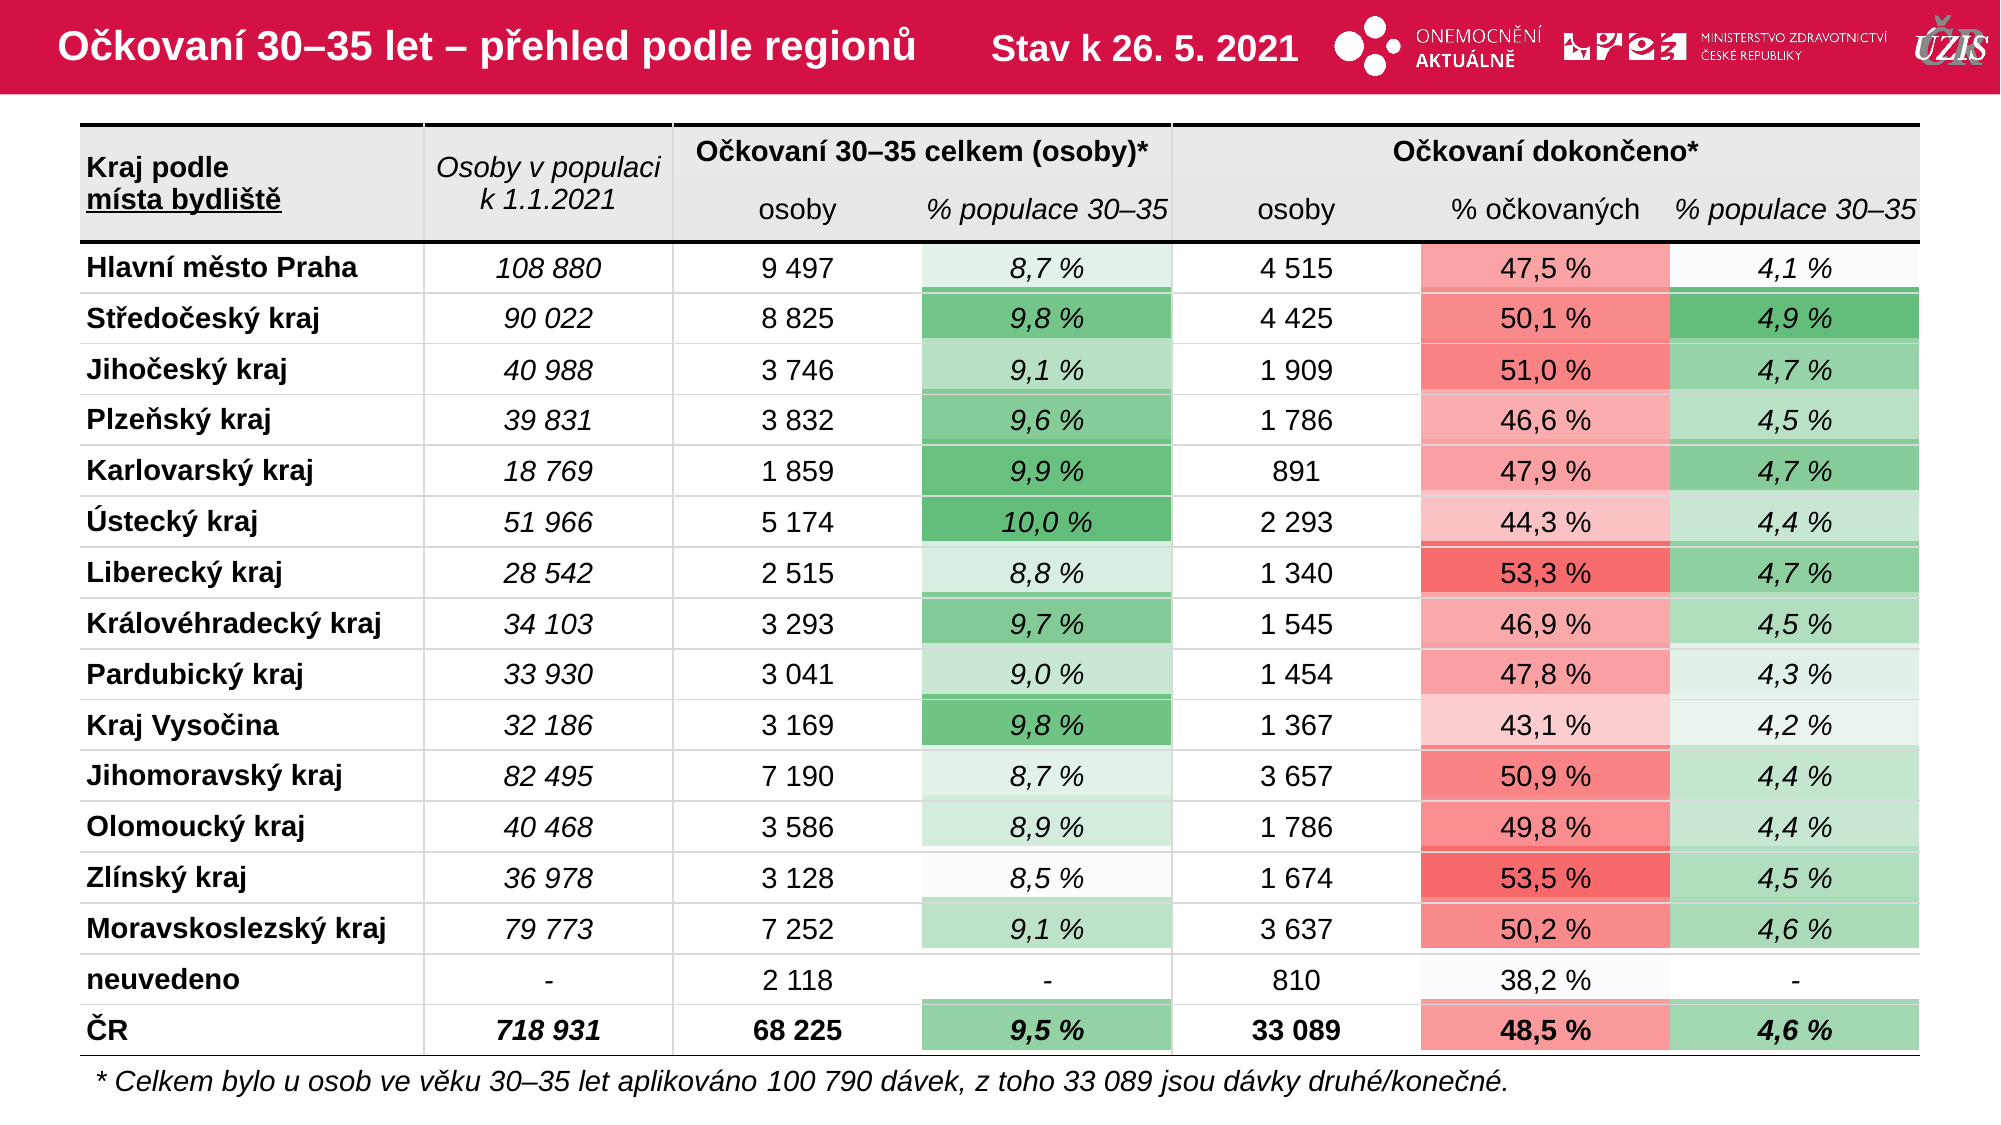

# Očkovaní 30–35 let – přehled podle regionů
Stav k 26. 5. 2021
| Kraj podle místa bydliště | Osoby v populaci k 1.1.2021 | Očkovaní 30–35 celkem (osoby)\* |  | Očkovaní dokončeno\* |  |  |
| --- | --- | --- | --- | --- | --- | --- |
|  |  | osoby | % populace 30–35 | osoby | % očkovaných | % populace 30–35 |
| Hlavní město Praha | 108 880 | 9 497 | 8,7 % | 4 515 | 47,5 % | 4,1 % |
| Středočeský kraj | 90 022 | 8 825 | 9,8 % | 4 425 | 50,1 % | 4,9 % |
| Jihočeský kraj | 40 988 | 3 746 | 9,1 % | 1 909 | 51,0 % | 4,7 % |
| Plzeňský kraj | 39 831 | 3 832 | 9,6 % | 1 786 | 46,6 % | 4,5 % |
| Karlovarský kraj | 18 769 | 1 859 | 9,9 % | 891 | 47,9 % | 4,7 % |
| Ústecký kraj | 51 966 | 5 174 | 10,0 % | 2 293 | 44,3 % | 4,4 % |
| Liberecký kraj | 28 542 | 2 515 | 8,8 % | 1 340 | 53,3 % | 4,7 % |
| Královéhradecký kraj | 34 103 | 3 293 | 9,7 % | 1 545 | 46,9 % | 4,5 % |
| Pardubický kraj | 33 930 | 3 041 | 9,0 % | 1 454 | 47,8 % | 4,3 % |
| Kraj Vysočina | 32 186 | 3 169 | 9,8 % | 1 367 | 43,1 % | 4,2 % |
| Jihomoravský kraj | 82 495 | 7 190 | 8,7 % | 3 657 | 50,9 % | 4,4 % |
| Olomoucký kraj | 40 468 | 3 586 | 8,9 % | 1 786 | 49,8 % | 4,4 % |
| Zlínský kraj | 36 978 | 3 128 | 8,5 % | 1 674 | 53,5 % | 4,5 % |
| Moravskoslezský kraj | 79 773 | 7 252 | 9,1 % | 3 637 | 50,2 % | 4,6 % |
| neuvedeno | - | 2 118 | - | 810 | 38,2 % | - |
| ČR | 718 931 | 68 225 | 9,5 % | 33 089 | 48,5 % | 4,6 % |
|  |  |  |  |  |  |
| --- | --- | --- | --- | --- | --- |
|  |  |  |  |  |  |
|  |  |  |  |  |  |
|  |  |  |  |  |  |
|  |  |  |  |  |  |
|  |  |  |  |  |  |
|  |  |  |  |  |  |
|  |  |  |  |  |  |
|  |  |  |  |  |  |
|  |  |  |  |  |  |
|  |  |  |  |  |  |
|  |  |  |  |  |  |
|  |  |  |  |  |  |
|  |  |  |  |  |  |
|  |  |  |  |  |  |
|  |  |  |  |  |  |
* Celkem bylo u osob ve věku 30–35 let aplikováno 100 790 dávek, z toho 33 089 jsou dávky druhé/konečné.